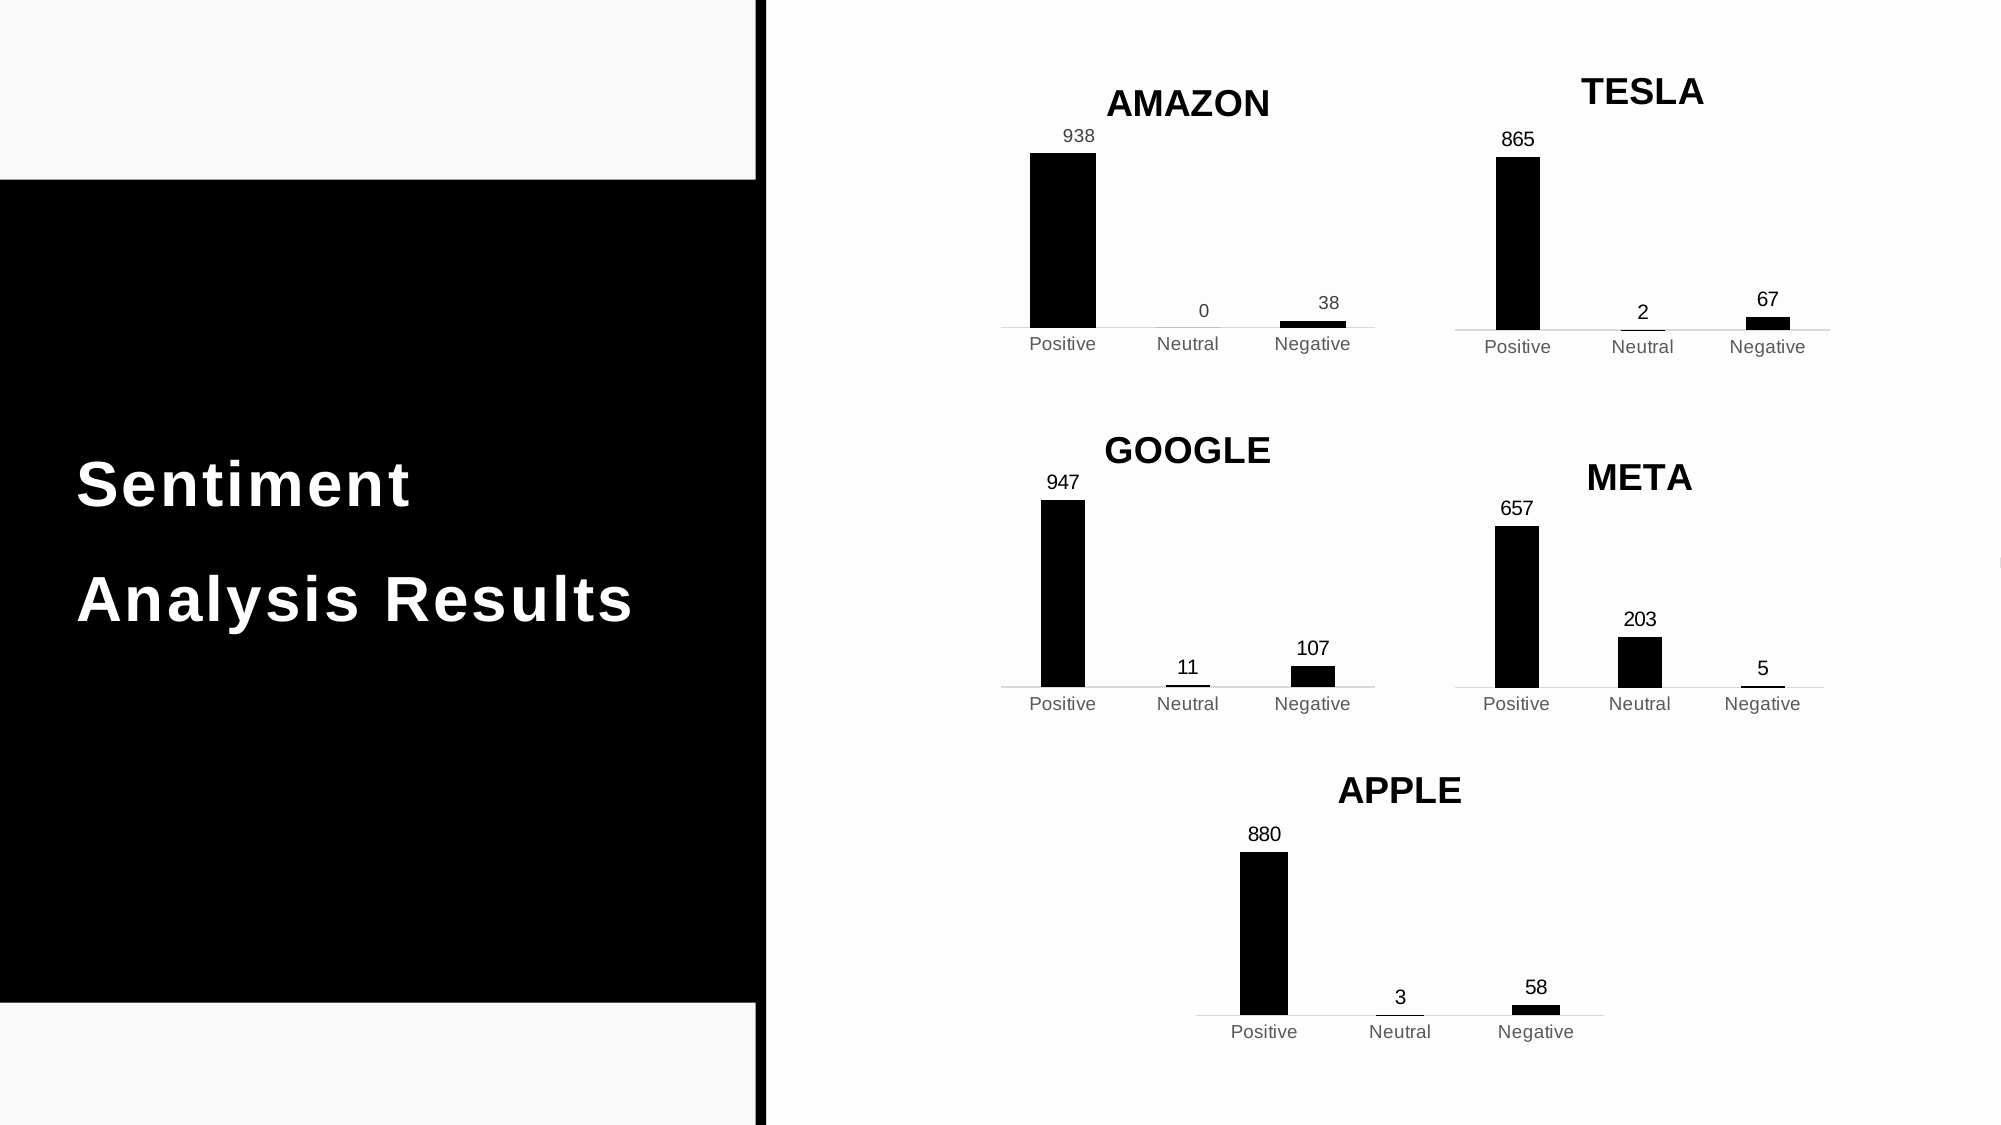

### Chart: TESLA

| Category |  |
|---|---|
| Positive | 865.0 |
| Neutral | 2.0 |
| Negative | 67.0 |

### Chart: AMAZON

| Category |  |  |
|---|---|---|
| Positive | 938.0 | 938.0 |
| Neutral | 0.0 | 0.0 |
| Negative | 38.0 | 38.0 |
#
Sentiment Analysis Results

### Chart: GOOGLE

| Category |  |
|---|---|
| Positive | 947.0 |
| Neutral | 11.0 |
| Negative | 107.0 |

### Chart: META

| Category |  |
|---|---|
| Positive | 657.0 |
| Neutral | 203.0 |
| Negative | 5.0 |

### Chart: APPLE

| Category |  |
|---|---|
| Positive | 880.0 |
| Neutral | 3.0 |
| Negative | 58.0 |